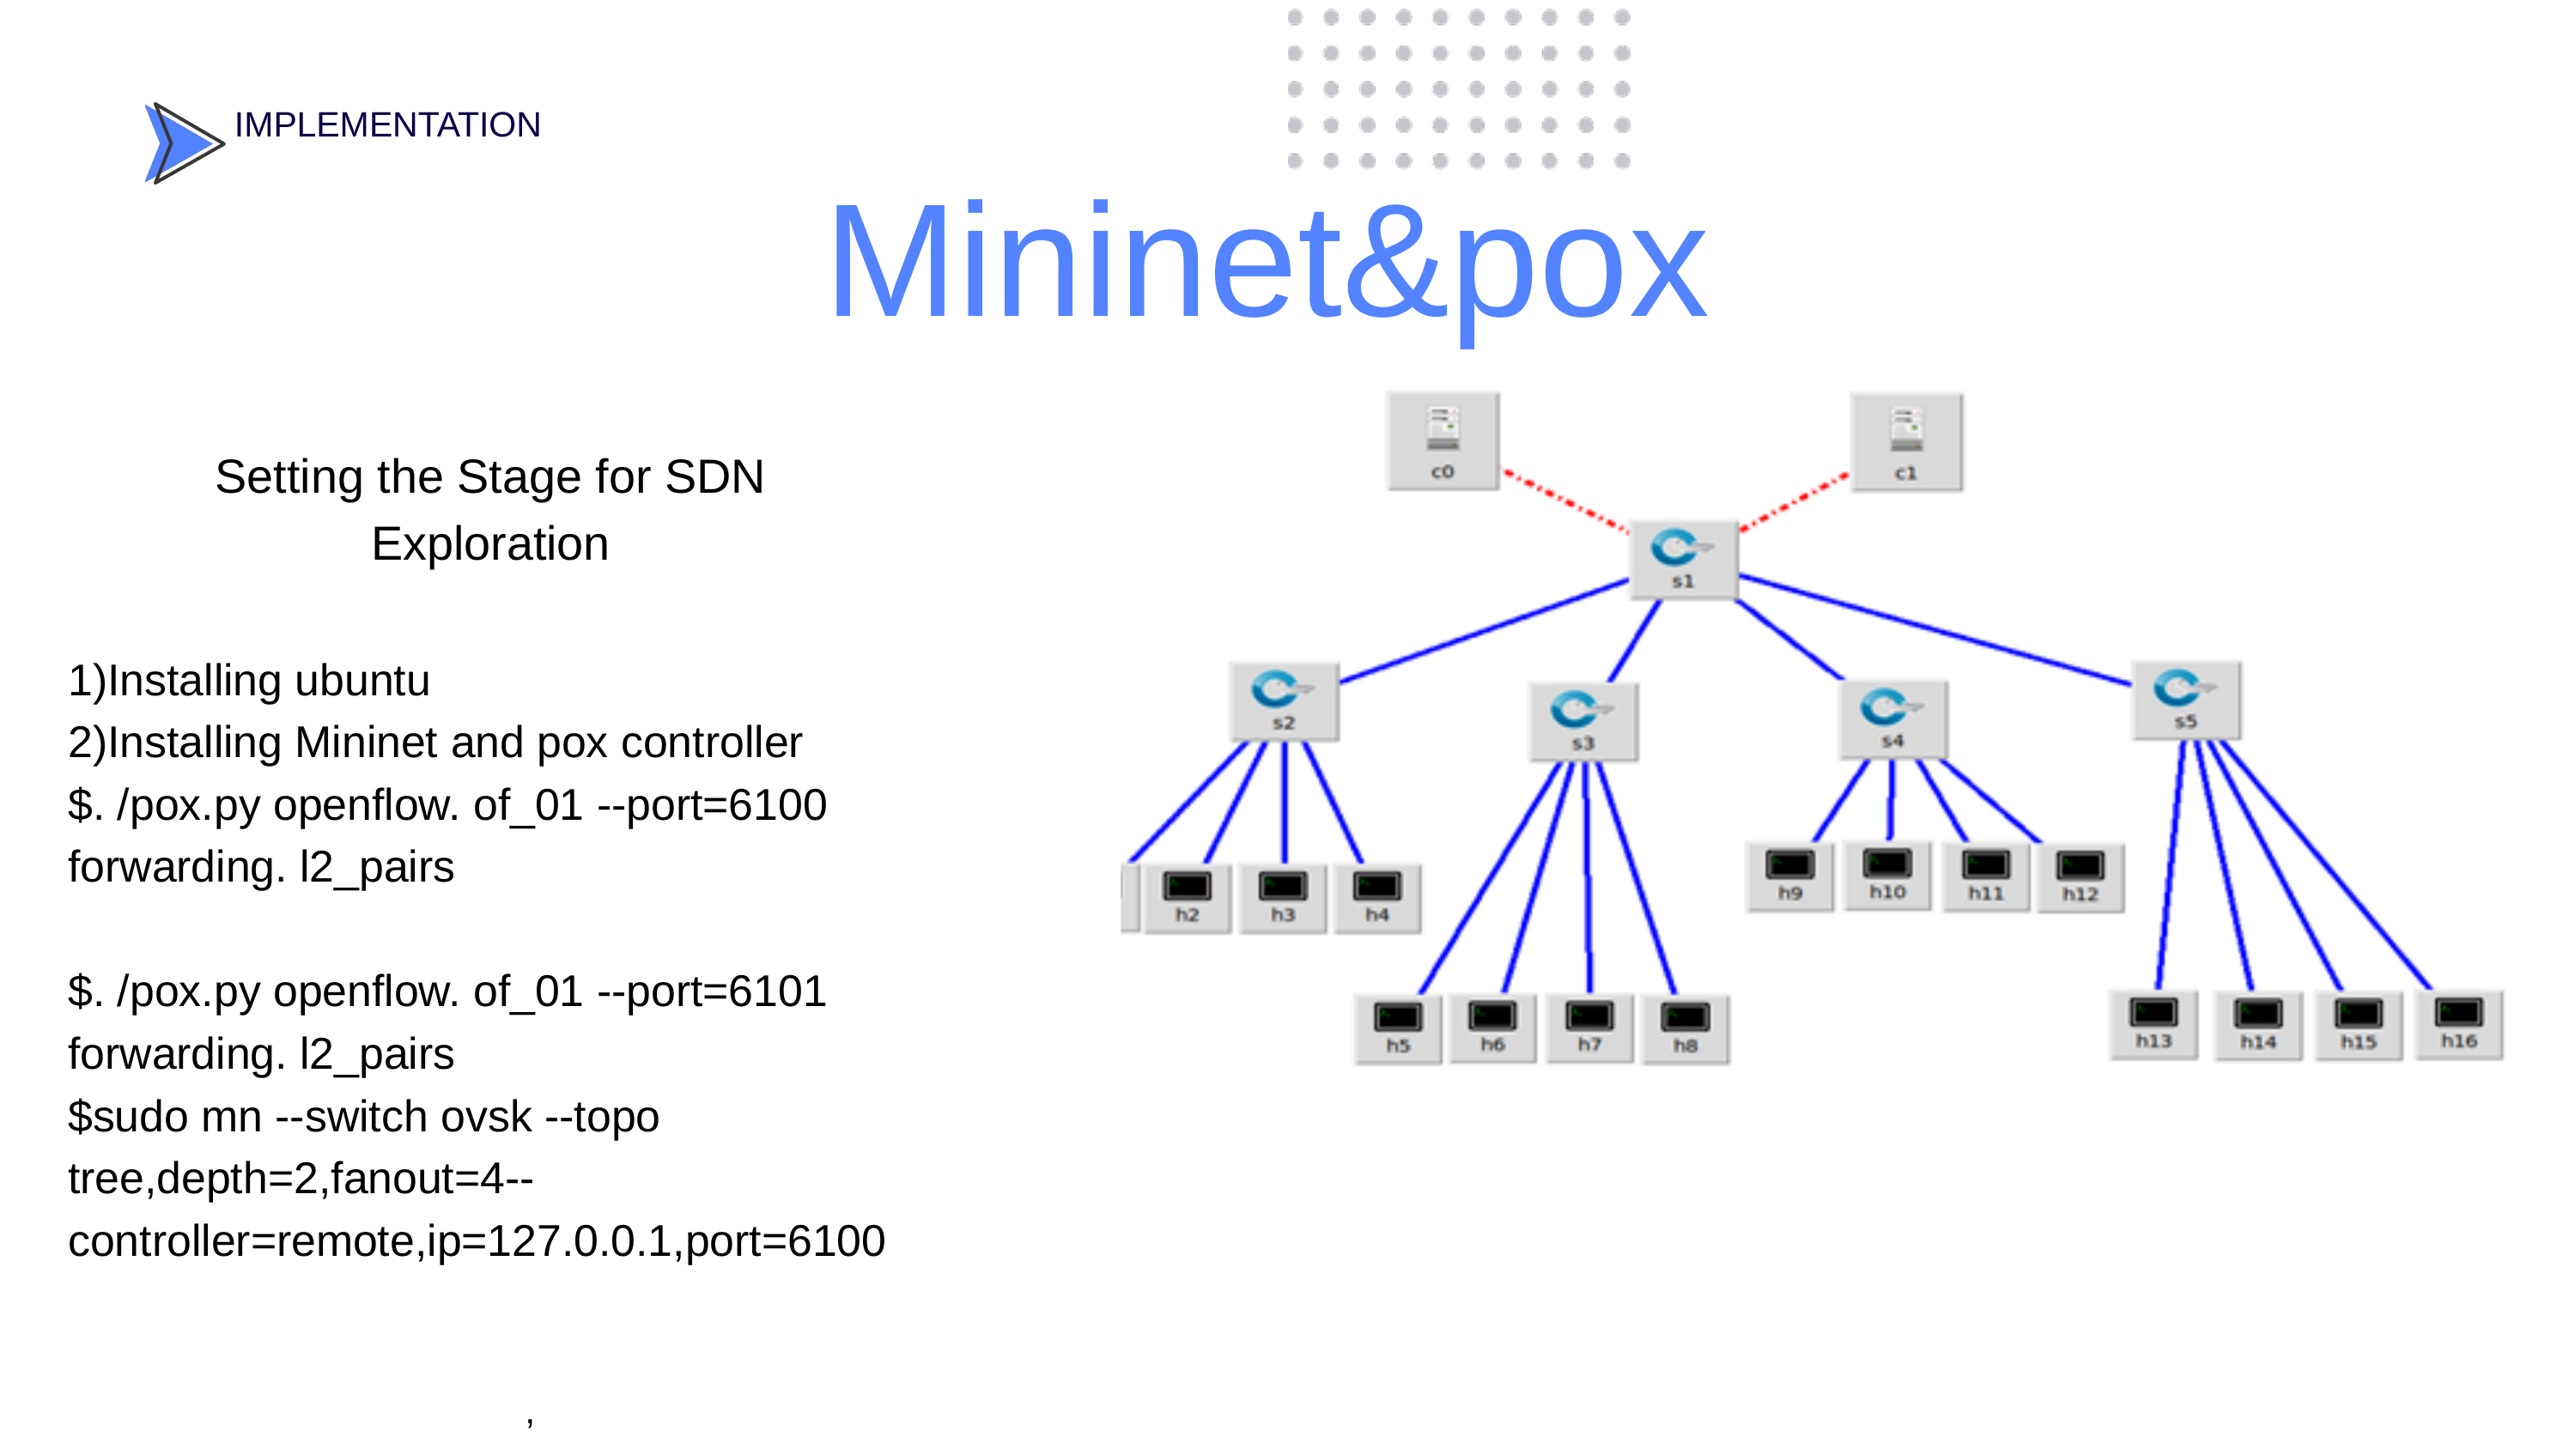

IMPLEMENTATION
Mininet&pox

Setting the Stage for SDN Exploration

1)Installing ubuntu
2)Installing Mininet and pox controller
$. /pox.py openflow. of_01 --port=6100 forwarding. l2_pairs

$. /pox.py openflow. of_01 --port=6101 forwarding. l2_pairs
$sudo mn --switch ovsk --topo tree,depth=2,fanout=4--
controller=remote,ip=127.0.0.1,port=6100

,